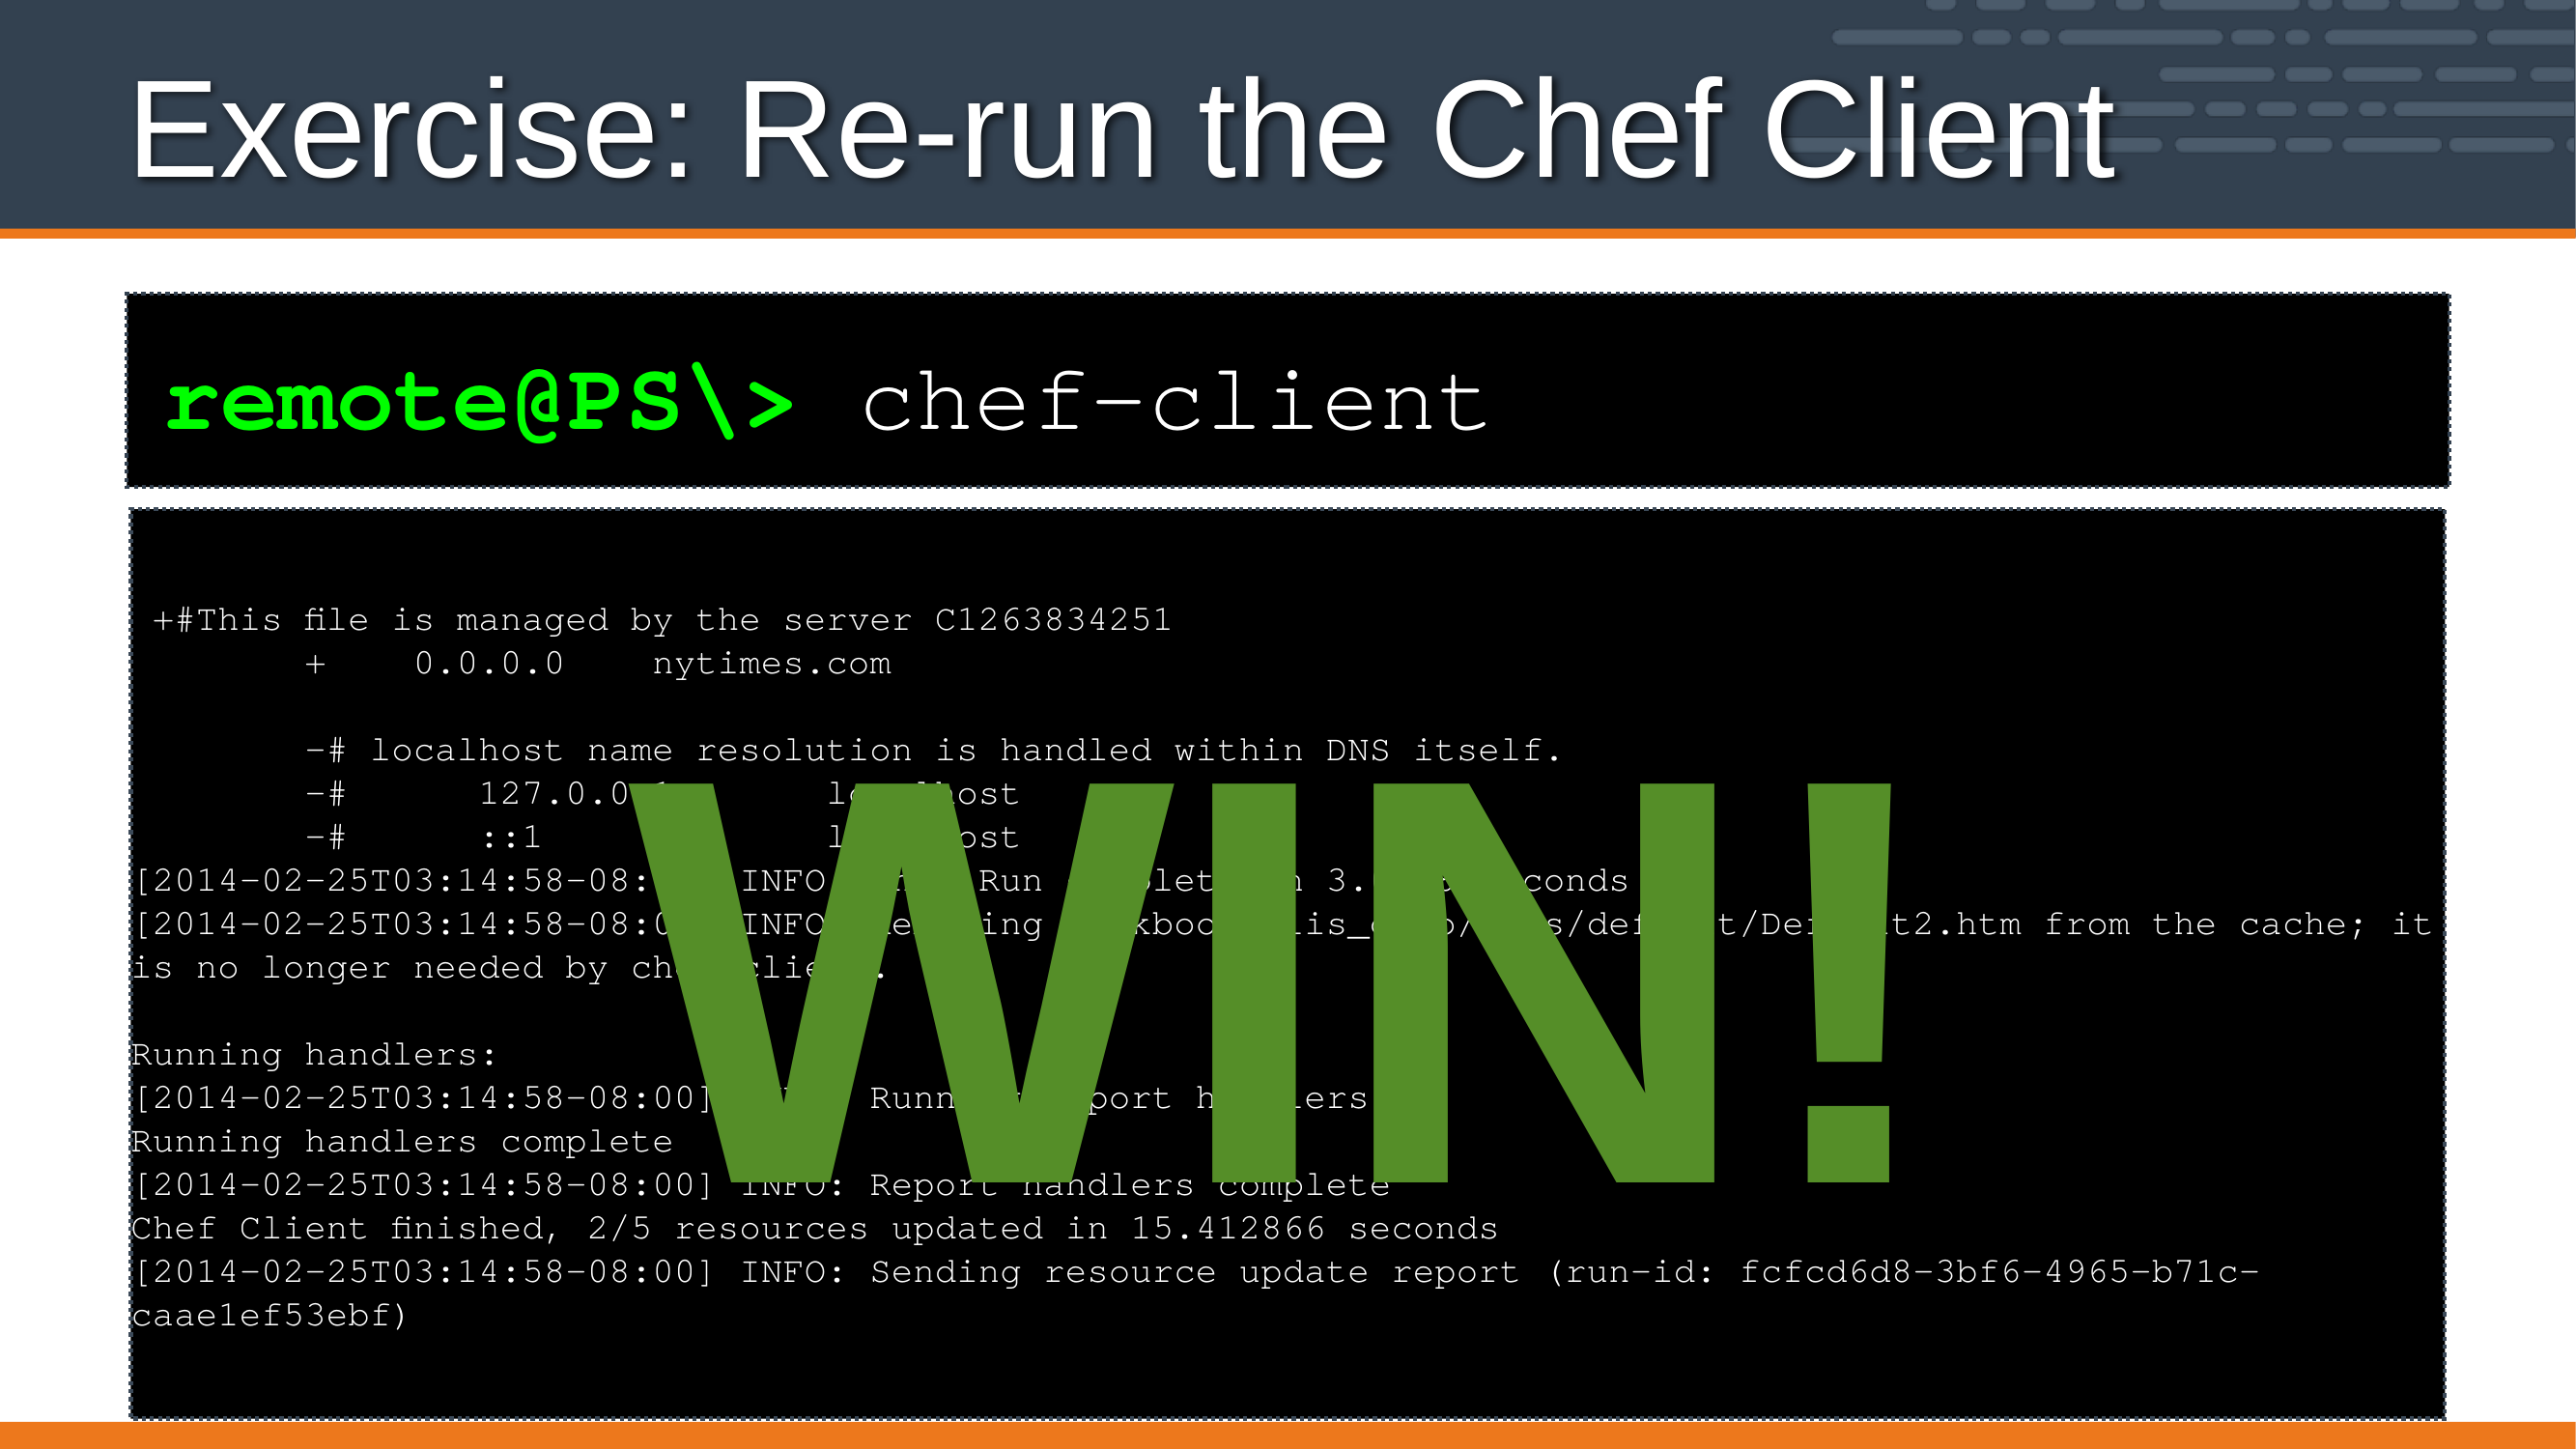

# Exercise: Re-run the Chef Client

remote@PS\> chef-client

 +#This file is managed by the server C1263834251
        +    0.0.0.0    nytimes.com

        -# localhost name resolution is handled within DNS itself.
        -#      127.0.0.1       localhost
        -#      ::1             localhost
[2014-02-25T03:14:58-08:00] INFO: Chef Run complete in 3.0888 seconds
[2014-02-25T03:14:58-08:00] INFO: Removing cookbooks/iis_demo/files/default/Default2.htm from the cache; it is no longer needed by chef-client.

Running handlers:
[2014-02-25T03:14:58-08:00] INFO: Running report handlers
Running handlers complete
[2014-02-25T03:14:58-08:00] INFO: Report handlers complete
Chef Client finished, 2/5 resources updated in 15.412866 seconds
[2014-02-25T03:14:58-08:00] INFO: Sending resource update report (run-id: fcfcd6d8-3bf6-4965-b71c-caae1ef53ebf)
WIN!